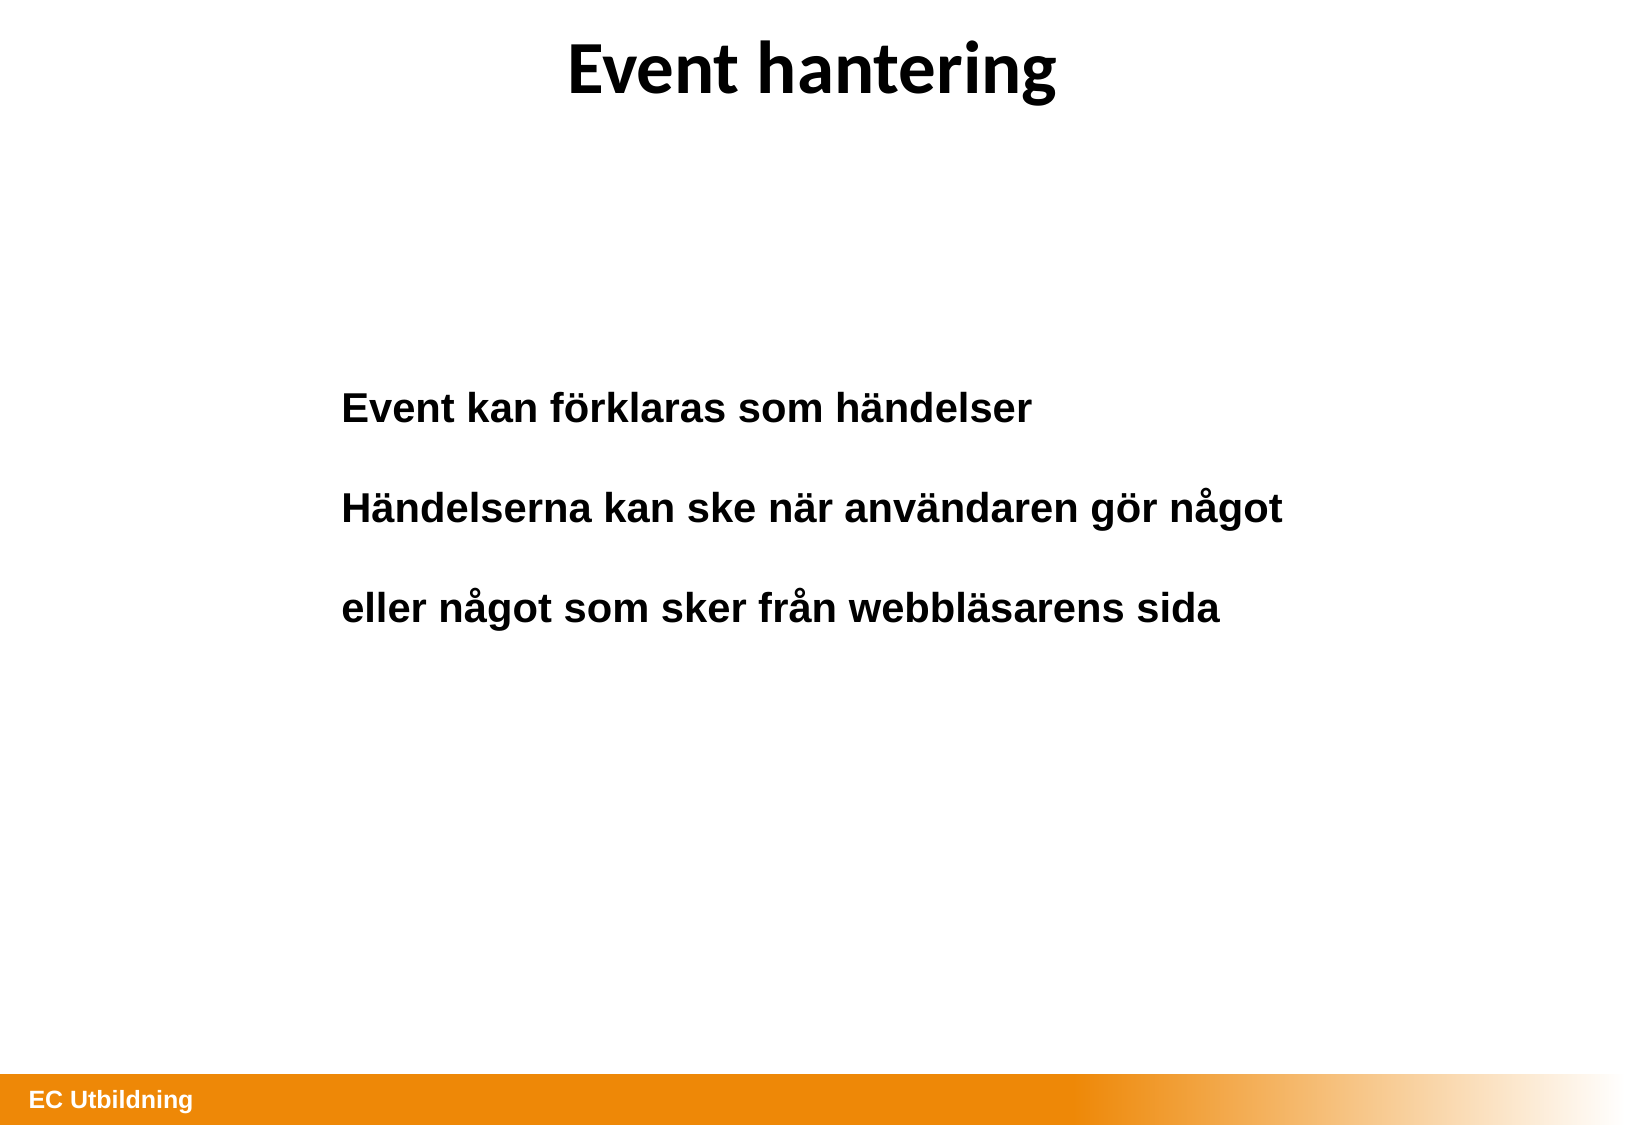

# Event hantering
Event kan förklaras som händelser

Händelserna kan ske när användaren gör något

eller något som sker från webbläsarens sida
EC Utbildning